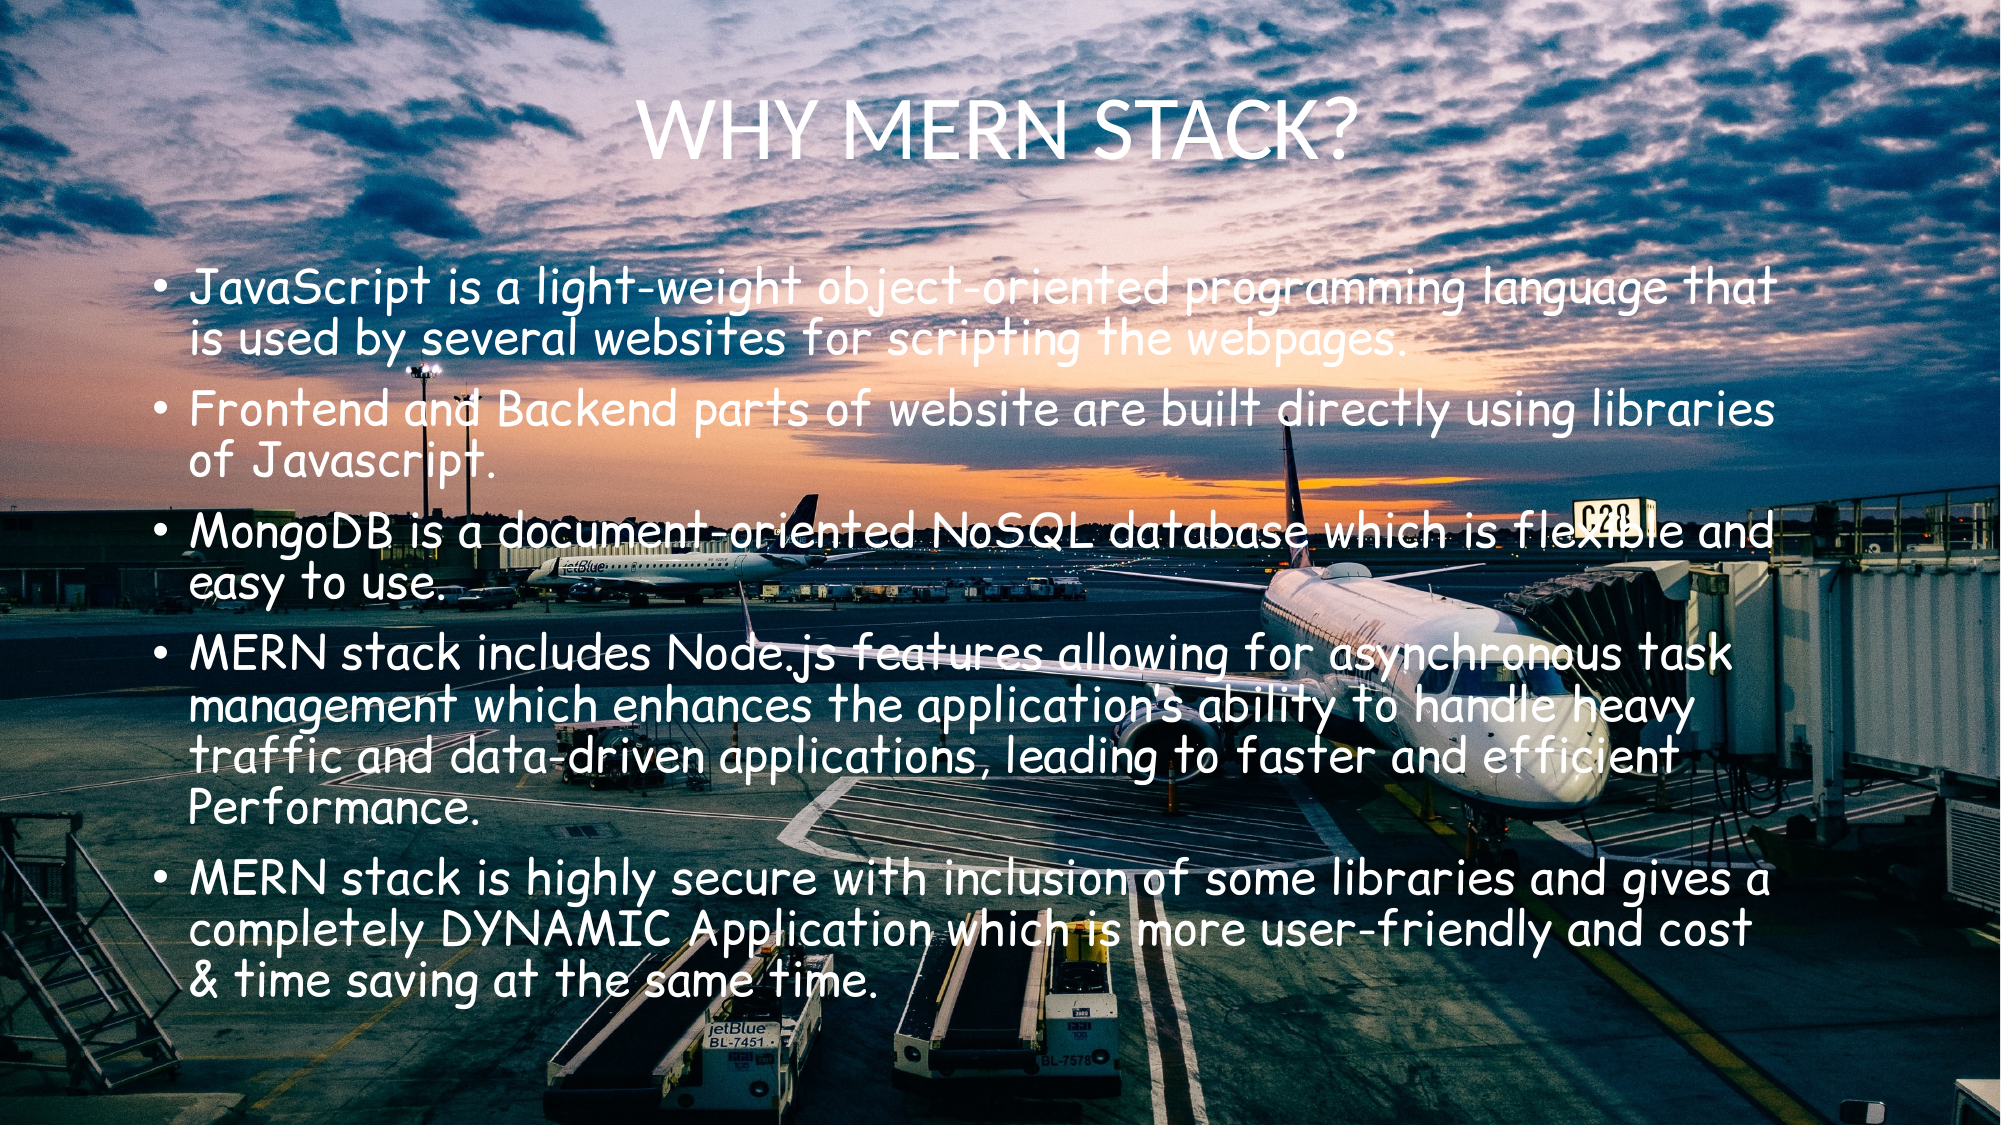

# WHY MERN STACK?
JavaScript is a light-weight object-oriented programming language that is used by several websites for scripting the webpages.
Frontend and Backend parts of website are built directly using libraries of Javascript.
MongoDB is a document-oriented NoSQL database which is flexible and easy to use.
MERN stack includes Node.js features allowing for asynchronous task management which enhances the application’s ability to handle heavy traffic and data-driven applications, leading to faster and efficient Performance.
MERN stack is highly secure with inclusion of some libraries and gives a completely DYNAMIC Application which is more user-friendly and cost & time saving at the same time.